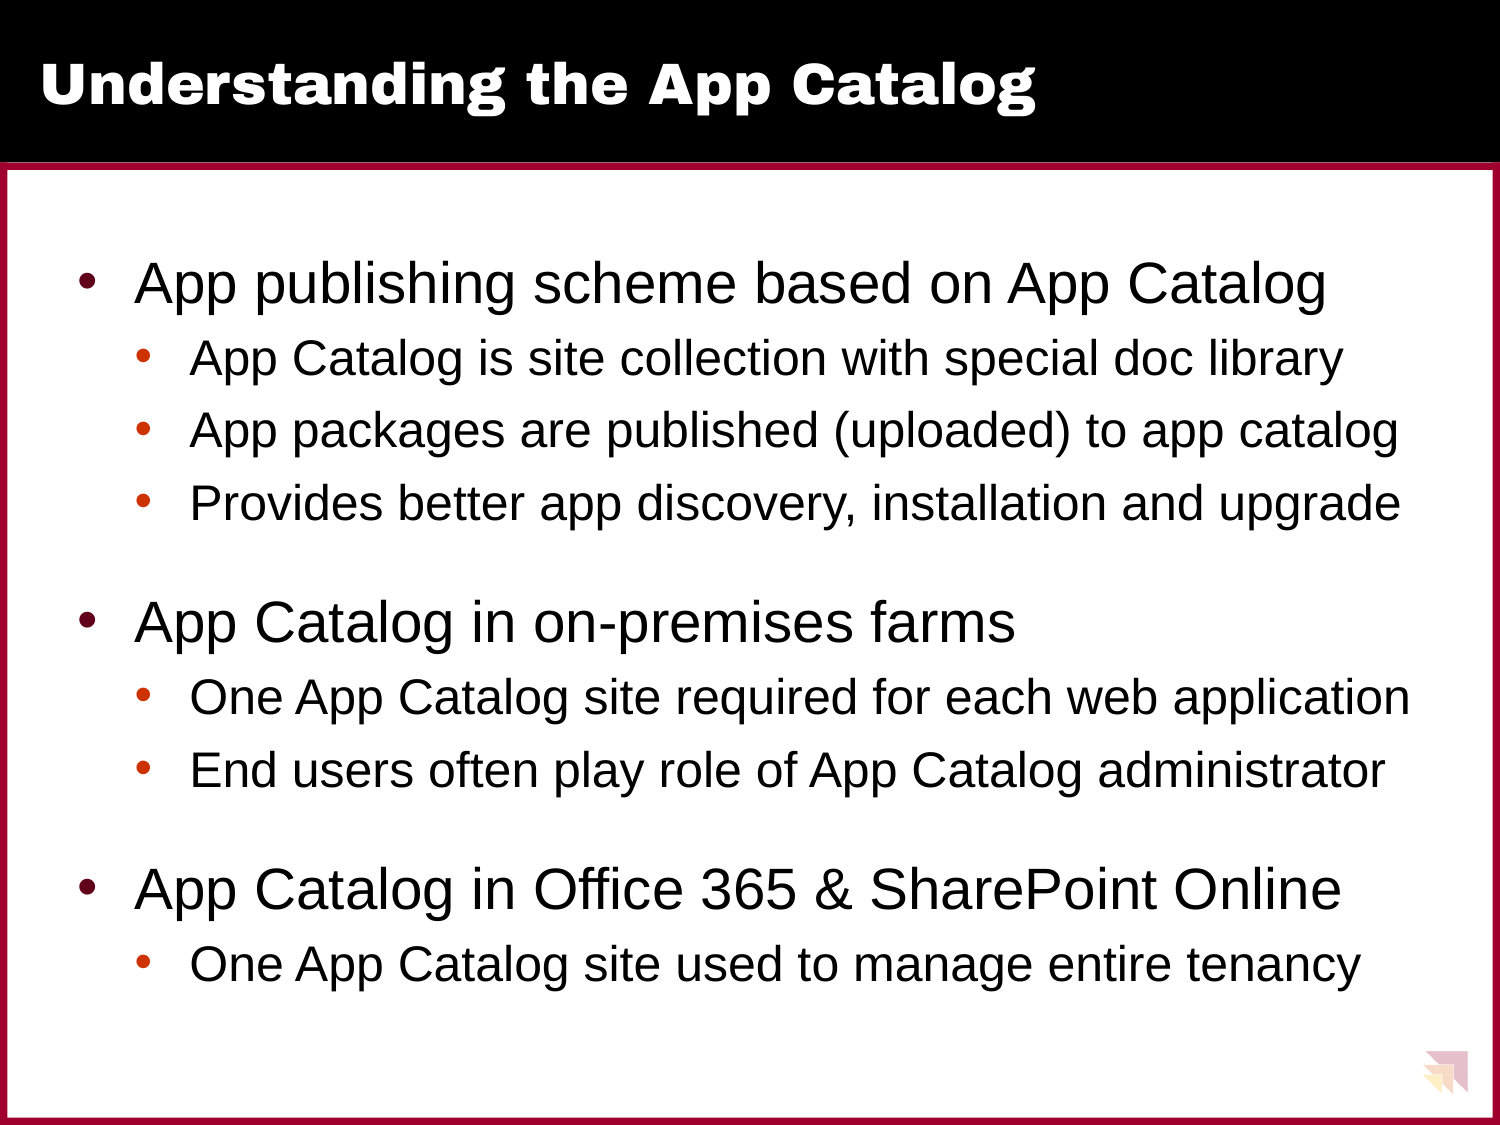

# Understanding the App Catalog
App publishing scheme based on App Catalog
App Catalog is site collection with special doc library
App packages are published (uploaded) to app catalog
Provides better app discovery, installation and upgrade
App Catalog in on-premises farms
One App Catalog site required for each web application
End users often play role of App Catalog administrator
App Catalog in Office 365 & SharePoint Online
One App Catalog site used to manage entire tenancy